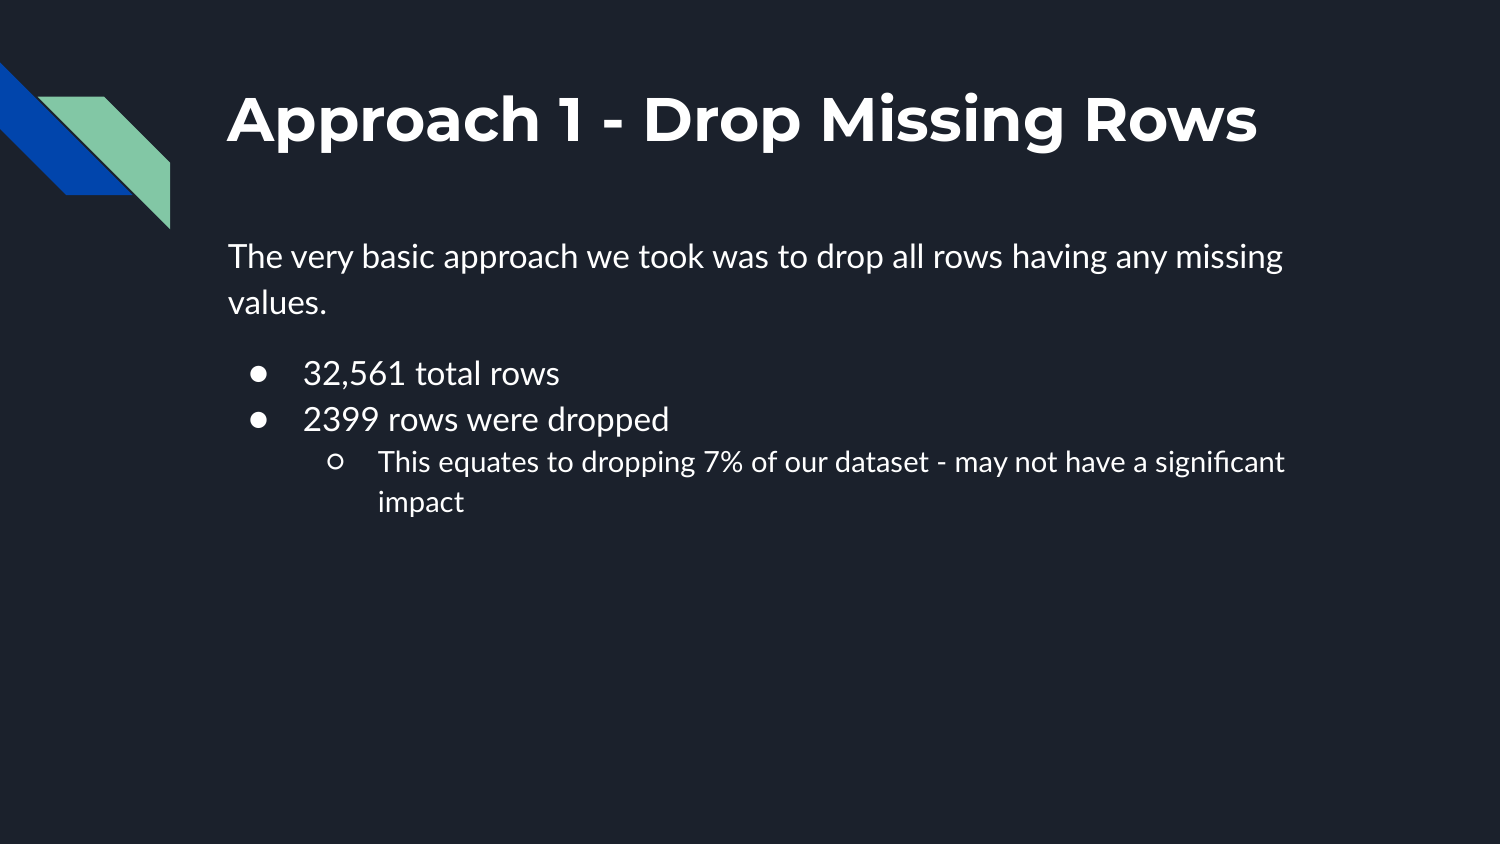

# Approach 1 - Drop Missing Rows
The very basic approach we took was to drop all rows having any missing values.
32,561 total rows
2399 rows were dropped
This equates to dropping 7% of our dataset - may not have a significant impact